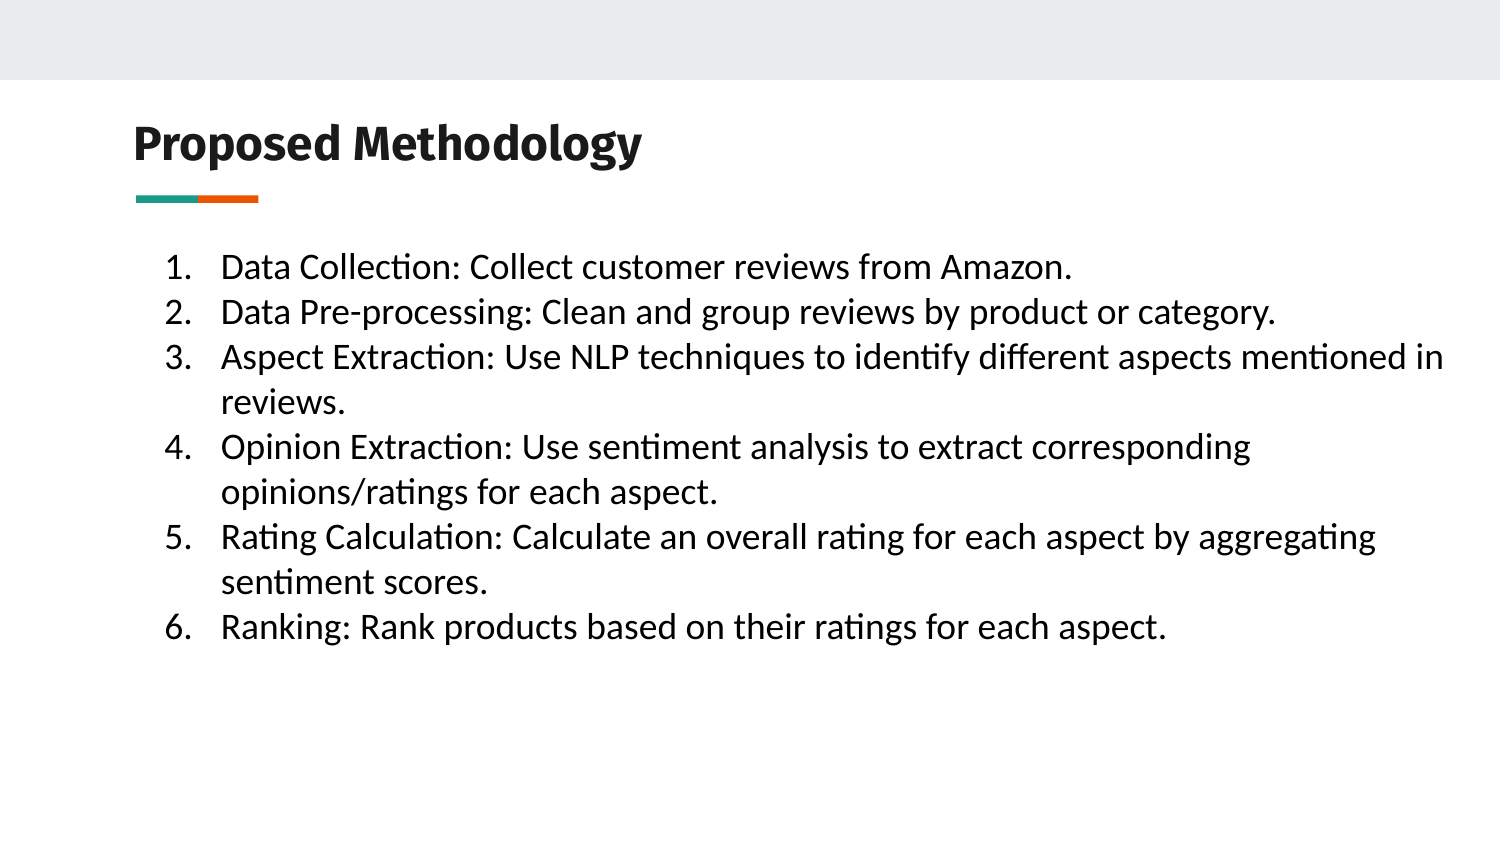

# Proposed Methodology
Data Collection: Collect customer reviews from Amazon.
Data Pre-processing: Clean and group reviews by product or category.
Aspect Extraction: Use NLP techniques to identify different aspects mentioned in reviews.
Opinion Extraction: Use sentiment analysis to extract corresponding opinions/ratings for each aspect.
Rating Calculation: Calculate an overall rating for each aspect by aggregating sentiment scores.
Ranking: Rank products based on their ratings for each aspect.